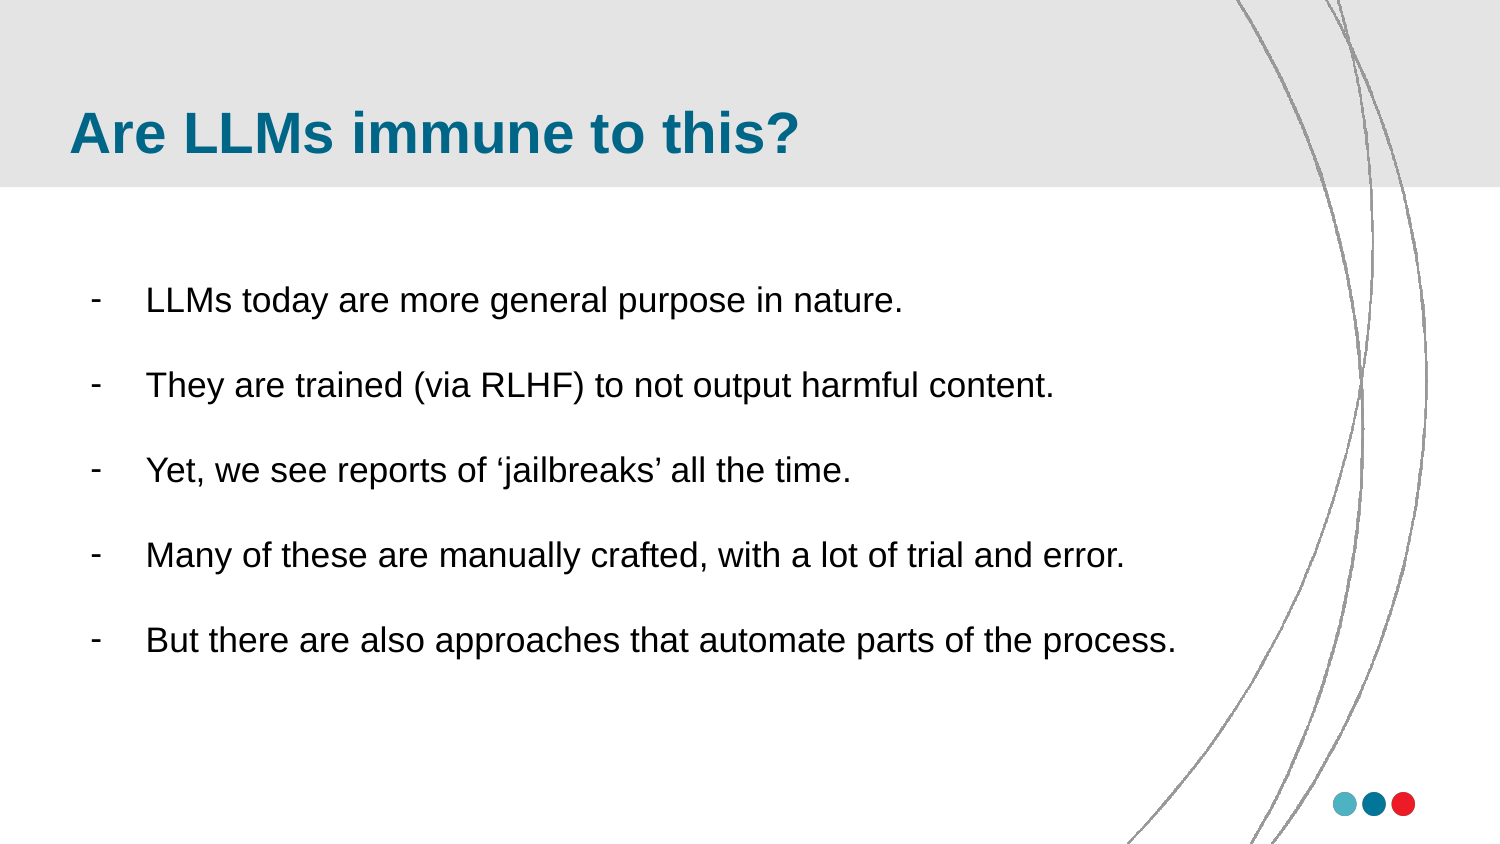

# Are LLMs immune to this?
LLMs today are more general purpose in nature.
They are trained (via RLHF) to not output harmful content.
Yet, we see reports of ‘jailbreaks’ all the time.
Many of these are manually crafted, with a lot of trial and error.
But there are also approaches that automate parts of the process.